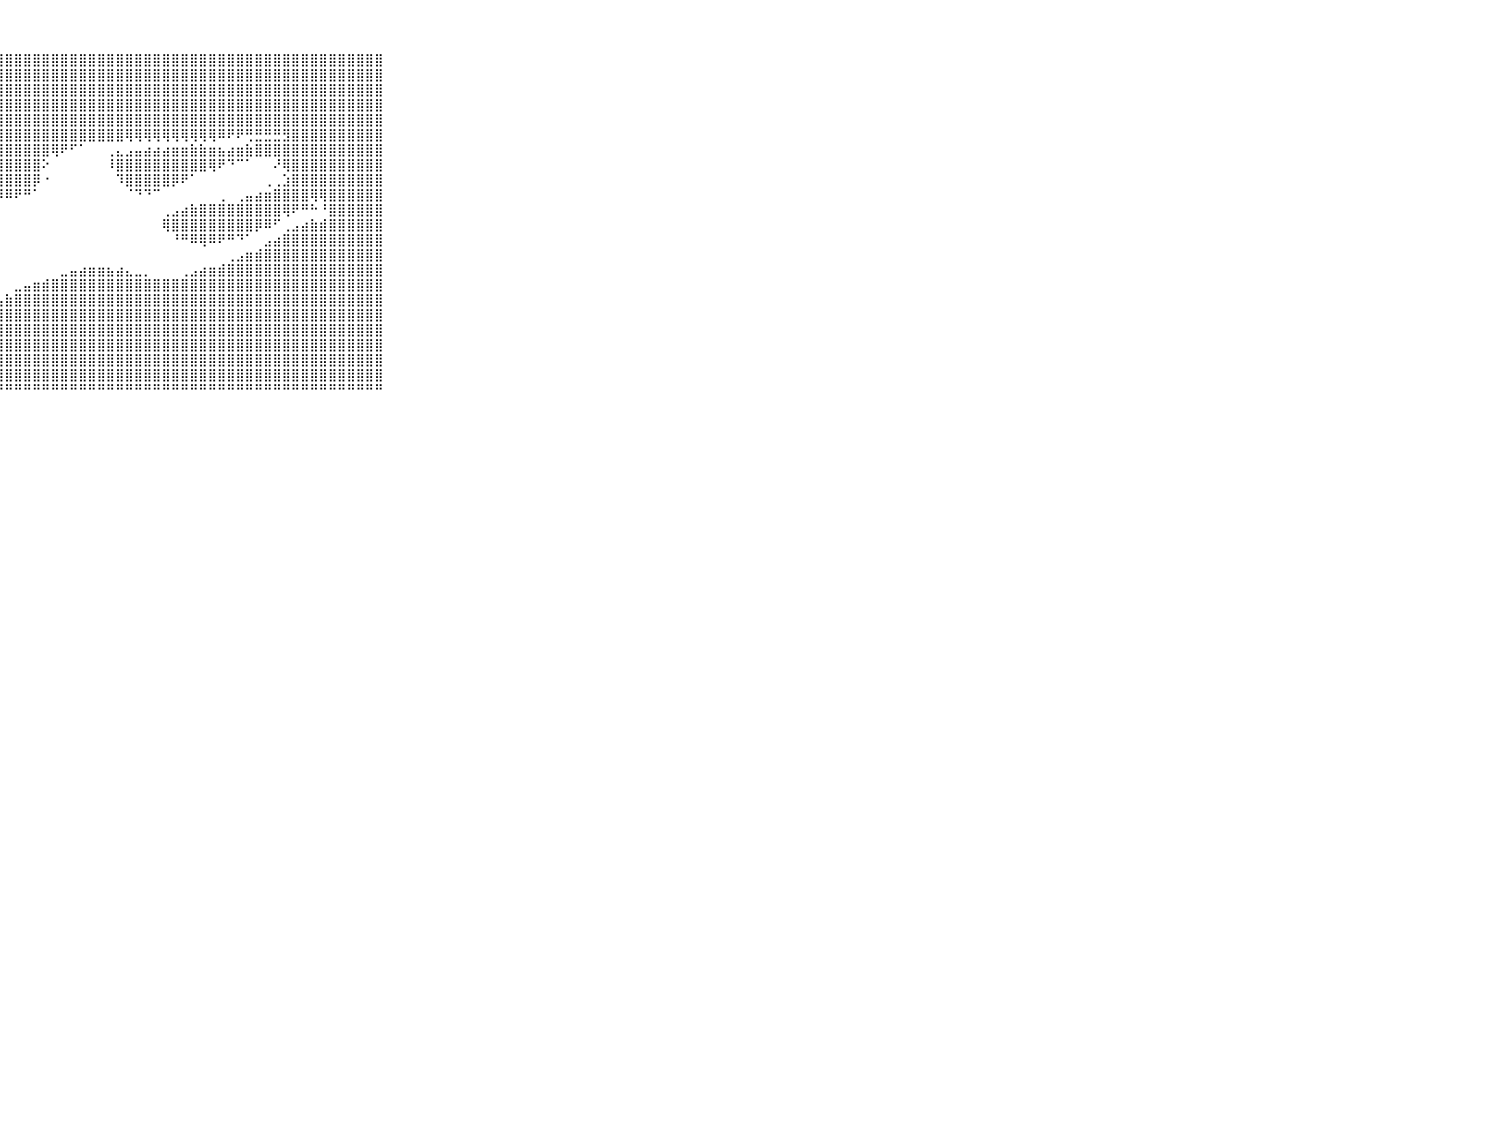

⠀⠀⠀⠀⠀⠀⠀⠀⠀⠀⠀⣼⣿⣷⣿⣿⣿⣿⣿⣿⣿⣿⣿⣿⣿⣿⣿⣿⣿⣿⣿⣿⣿⣿⣿⣿⣿⣿⣿⣿⣿⣿⣿⣿⣿⣿⣿⣿⣿⣿⣿⣿⣿⣿⣿⣿⣿⣿⣿⣿⣿⣿⣿⣿⣿⣿⣿⣿⣿⠀⠀⠀⠀⠀⠀⠀⠀⠀⠀⠀⠀
⠀⠀⠀⠀⠀⠀⠀⠀⠀⠀⠀⣿⣿⣿⣿⣿⣿⣿⣿⣿⣿⣿⣿⣿⣿⣿⣿⣿⣿⣿⣿⣿⣿⣿⣿⣿⣿⣿⣿⣿⣿⣿⣿⣿⣿⣿⣿⣿⣿⣿⣿⣿⣿⣿⣿⣿⣿⣿⣿⣿⣿⣿⣿⣿⣿⣿⣿⣿⣿⠀⠀⠀⠀⠀⠀⠀⠀⠀⠀⠀⠀
⠀⠀⠀⠀⠀⠀⠀⠀⠀⠀⠀⣿⣿⣿⣿⣿⣿⣿⣿⣿⣿⣿⣿⣿⣿⣿⣿⣿⣿⣿⣿⣿⣿⣿⣿⣿⣿⣿⣿⣿⣿⣿⣿⣿⣿⣿⣿⣿⣿⣿⣿⣿⣿⣿⣿⣿⣿⣿⣿⣿⣿⣿⣿⣿⣿⣿⣿⣿⣿⠀⠀⠀⠀⠀⠀⠀⠀⠀⠀⠀⠀
⠀⠀⠀⠀⠀⠀⠀⠀⠀⠀⠀⣿⣿⣿⣿⣿⣿⣿⣿⣿⣿⣿⣿⣿⣿⣿⣿⣿⣿⣿⣿⣿⣿⣿⣿⣿⣿⣿⣿⣿⣿⣿⣿⣿⣿⣿⣿⣿⣿⣿⣿⣿⣿⣿⣿⣿⣿⣿⣿⣿⣿⣿⣿⣿⣿⣿⣿⣿⣿⠀⠀⠀⠀⠀⠀⠀⠀⠀⠀⠀⠀
⠀⠀⠀⠀⠀⠀⠀⠀⠀⠀⠀⣿⣿⣿⣿⣿⣿⣿⣿⣿⣿⣿⣿⣿⣿⣿⣿⣿⣿⣿⣿⣿⣿⣿⣿⣿⣿⣿⣿⣿⣿⣿⣿⣿⣿⣿⣿⣿⣿⣿⣿⣿⣿⣿⣿⣿⣿⣿⣿⣿⣿⣿⣿⣿⣿⣿⣿⣿⣿⠀⠀⠀⠀⠀⠀⠀⠀⠀⠀⠀⠀
⠀⠀⠀⠀⠀⠀⠀⠀⠀⠀⠀⣿⣿⣿⣿⣿⣿⣿⣿⣿⣿⣿⣿⣿⣿⣿⣿⣿⣿⣿⣿⣿⣿⣿⣿⣿⣿⣿⣿⣿⣿⢿⢿⢿⢿⢿⢿⢿⢿⢿⢿⠿⠟⠟⢛⣛⣛⣛⣻⣿⣿⣿⣿⣿⣿⣿⣿⣿⣿⠀⠀⠀⠀⠀⠀⠀⠀⠀⠀⠀⠀
⠀⠀⠀⠀⠀⠀⠀⠀⠀⠀⠀⣿⣿⣿⣿⣿⣿⣿⣿⣿⣿⣿⣿⣿⣿⣿⣿⣿⣿⣿⣿⣿⣿⢿⠟⠋⠁⠀⠀⢀⣄⣠⣤⣴⣴⣴⣶⣶⣷⣷⣶⣦⣴⣶⣷⣿⣿⣿⣿⣿⣿⣿⣿⣿⣿⣿⣿⣿⣿⠀⠀⠀⠀⠀⠀⠀⠀⠀⠀⠀⠀
⠀⠀⠀⠀⠀⠀⠀⠀⠀⠀⠀⣿⣿⣿⣿⣿⣿⣿⣿⣿⣿⣿⣿⣿⣿⣿⣿⣿⣿⣿⣿⣿⠕⠀⠀⠀⠀⠀⠀⠸⣿⣿⣿⣿⣿⣿⣿⣿⣿⣿⢿⠟⠙⠉⠁⠀⠀⠜⢿⣿⣿⣿⣿⣿⣿⣿⣿⣿⣿⠀⠀⠀⠀⠀⠀⠀⠀⠀⠀⠀⠀
⠀⠀⠀⠀⠀⠀⠀⠀⠀⠀⠀⣿⣿⣿⣿⣿⣿⣿⣿⣿⣿⣿⣿⣿⣿⣿⣿⣿⣿⣿⣿⡿⠐⠀⠀⠀⠀⠀⠀⠀⠹⣿⣿⣿⣿⣿⡿⠟⠁⠀⠀⠀⠀⠀⠀⠀⢀⢀⣱⣿⣿⣿⣿⣿⣿⣿⣿⣿⣿⠀⠀⠀⠀⠀⠀⠀⠀⠀⠀⠀⠀
⠀⠀⠀⠀⠀⠀⠀⠀⠀⠀⠀⣿⣿⣿⣿⣿⣿⣿⣿⣿⣿⣿⣿⣿⣿⣿⣿⡿⠿⠟⠛⠁⠀⠀⠀⠀⠀⠀⠀⠀⠀⠈⠙⠙⠉⠀⠀⠀⠀⠀⠀⢀⠀⢀⣤⣴⣶⣿⣿⣿⣿⢿⢿⣿⣿⣿⣿⣿⣿⠀⠀⠀⠀⠀⠀⠀⠀⠀⠀⠀⠀
⠀⠀⠀⠀⠀⠀⠀⠀⠀⠀⠀⠛⠛⠛⠛⠋⠙⠙⠙⠙⠙⠙⠙⠙⠉⠉⠀⠀⠀⠀⠀⠀⠀⠀⠀⠀⠀⠀⠀⠀⠀⠀⠀⠀⠀⢀⣠⣴⣷⣿⣿⣿⣿⣿⣿⣿⣿⣿⢿⠟⠛⠓⠘⣿⣿⣿⣿⣿⣿⠀⠀⠀⠀⠀⠀⠀⠀⠀⠀⠀⠀
⠀⠀⠀⠀⠀⠀⠀⠀⠀⠀⠀⠀⠀⠀⠀⠀⠀⠀⠀⠀⠀⠀⠀⠀⠀⠀⠀⠀⠀⠀⠀⠀⠀⠀⠀⠀⠀⠀⠀⠀⠀⠀⠀⠀⠀⢿⣿⣿⣿⣿⣿⣿⣿⣿⣿⡿⠿⠋⢀⣠⣴⣷⣾⣿⣿⣿⣿⣿⣿⠀⠀⠀⠀⠀⠀⠀⠀⠀⠀⠀⠀
⠀⠀⠀⠀⠀⠀⠀⠀⠀⠀⠀⠀⠀⠀⠀⠀⠀⠀⠀⠀⠀⠀⠀⠀⠀⠀⠀⠀⠀⠀⠀⠀⠀⠀⠀⠀⠀⠀⠀⠀⠀⠀⠀⠀⠀⠀⠘⠛⠿⢿⠿⠟⠛⠙⠁⠀⣠⣴⣿⣿⣿⣿⣿⣿⣿⣿⣿⣿⣿⠀⠀⠀⠀⠀⠀⠀⠀⠀⠀⠀⠀
⠀⠀⠀⠀⠀⠀⠀⠀⠀⠀⠀⠀⠀⠀⠀⠀⠀⠀⠀⠀⠀⠀⠀⠀⠀⠀⠀⠀⠀⠀⠀⠀⠀⠀⠀⠀⠀⠀⠀⠀⠀⠀⠀⠀⠀⠀⠀⠀⠀⠀⠀⠀⢀⣠⣶⣾⣿⣿⣿⣿⣿⣿⣿⣿⣿⣿⣿⣿⣿⠀⠀⠀⠀⠀⠀⠀⠀⠀⠀⠀⠀
⠀⠀⠀⠀⠀⠀⠀⠀⠀⠀⠀⣴⣤⣄⣀⠀⠀⠀⠀⠀⠀⠀⠀⠀⠀⠀⠀⠀⠀⠀⠀⠀⠀⠀⣀⣤⣴⣶⣶⣦⣴⣄⣀⡀⠀⠀⠀⢀⣠⣴⣶⣾⣿⣿⣿⣿⣿⣿⣿⣿⣿⣿⣿⣿⣿⣿⣿⣿⣿⠀⠀⠀⠀⠀⠀⠀⠀⠀⠀⠀⠀
⠀⠀⠀⠀⠀⠀⠀⠀⠀⠀⠀⣿⣿⡿⠑⠀⠀⠀⠀⠀⠀⠀⠀⠀⠀⠀⠀⠀⠀⣀⣤⣶⣾⣿⣿⣿⣿⣿⣿⣿⣿⣿⣿⣿⣿⣿⣿⣿⣿⣿⣿⣿⣿⣿⣿⣿⣿⣿⣿⣿⣿⣿⣿⣿⣿⣿⣿⣿⣿⠀⠀⠀⠀⠀⠀⠀⠀⠀⠀⠀⠀
⠀⠀⠀⠀⠀⠀⠀⠀⠀⠀⠀⠟⠋⠁⠀⠀⠀⠀⠀⠀⠀⠀⠀⠀⠀⠀⣄⣤⣷⣿⣿⣿⣿⣿⣿⣿⣿⣿⣿⣿⣿⣿⣿⣿⣿⣿⣿⣿⣿⣿⣿⣿⣿⣿⣿⣿⣿⣿⣿⣿⣿⣿⣿⣿⣿⣿⣿⣿⣿⠀⠀⠀⠀⠀⠀⠀⠀⠀⠀⠀⠀
⠀⠀⠀⠀⠀⠀⠀⠀⠀⠀⠀⠀⠀⠀⠀⠀⠀⠀⠀⠀⠀⠀⠀⣀⣴⣾⣿⣿⣿⣿⣿⣿⣿⣿⣿⣿⣿⣿⣿⣿⣿⣿⣿⣿⣿⣿⣿⣿⣿⣿⣿⣿⣿⣿⣿⣿⣿⣿⣿⣿⣿⣿⣿⣿⣿⣿⣿⣿⣿⠀⠀⠀⠀⠀⠀⠀⠀⠀⠀⠀⠀
⠀⠀⠀⠀⠀⠀⠀⠀⠀⠀⠀⠀⠀⠀⠀⠀⠀⠀⠀⢀⣤⣶⣿⣿⣿⣿⣿⣿⣿⣿⣿⣿⣿⣿⣿⣿⣿⣿⣿⣿⣿⣿⣿⣿⣿⣿⣿⣿⣿⣿⣿⣿⣿⣿⣿⣿⣿⣿⣿⣿⣿⣿⣿⣿⣿⣿⣿⣿⣿⠀⠀⠀⠀⠀⠀⠀⠀⠀⠀⠀⠀
⠀⠀⠀⠀⠀⠀⠀⠀⠀⠀⠀⠀⠀⠀⠀⠀⠀⣠⣼⣿⣿⣿⣿⣿⣿⣿⣿⣿⣿⣿⣿⣿⣿⣿⣿⣿⣿⣿⣿⣿⣿⣿⣿⣿⣿⣿⣿⣿⣿⣿⣿⣿⣿⣿⣿⣿⣿⣿⣿⣿⣿⣿⣿⣿⣿⣿⣿⣿⣿⠀⠀⠀⠀⠀⠀⠀⠀⠀⠀⠀⠀
⠀⠀⠀⠀⠀⠀⠀⠀⠀⠀⠀⠀⠀⠀⢀⣠⣾⣿⣿⣿⣿⣿⣿⣿⣿⣿⣿⣿⣿⣿⣿⣿⣿⣿⣿⣿⣿⣿⣿⣿⣿⣿⣿⣿⣿⣿⣿⣿⣿⣿⣿⣿⣿⣿⣿⣿⣿⣿⣿⣿⣿⣿⣿⣿⣿⣿⣿⣿⣿⠀⠀⠀⠀⠀⠀⠀⠀⠀⠀⠀⠀
⠀⠀⠀⠀⠀⠀⠀⠀⠀⠀⠀⢀⣤⣷⣿⣿⣿⣿⣿⣿⣿⣿⣿⣿⣿⣿⣿⣿⣿⣿⣿⣿⣿⣿⣿⣿⣿⣿⣿⣿⣿⣿⣿⣿⣿⣿⣿⣿⣿⣿⣿⣿⣿⣿⣿⣿⣿⣿⣿⣿⣿⣿⣿⣿⣿⣿⣿⣿⣿⠀⠀⠀⠀⠀⠀⠀⠀⠀⠀⠀⠀
⠀⠀⠀⠀⠀⠀⠀⠀⠀⠀⠀⠛⠛⠛⠛⠛⠛⠛⠛⠛⠛⠛⠛⠛⠛⠛⠛⠛⠛⠛⠛⠛⠛⠛⠛⠛⠛⠛⠛⠛⠛⠛⠛⠛⠛⠛⠛⠛⠛⠛⠛⠛⠛⠛⠛⠛⠛⠛⠛⠛⠛⠛⠛⠛⠛⠛⠛⠛⠛⠀⠀⠀⠀⠀⠀⠀⠀⠀⠀⠀⠀